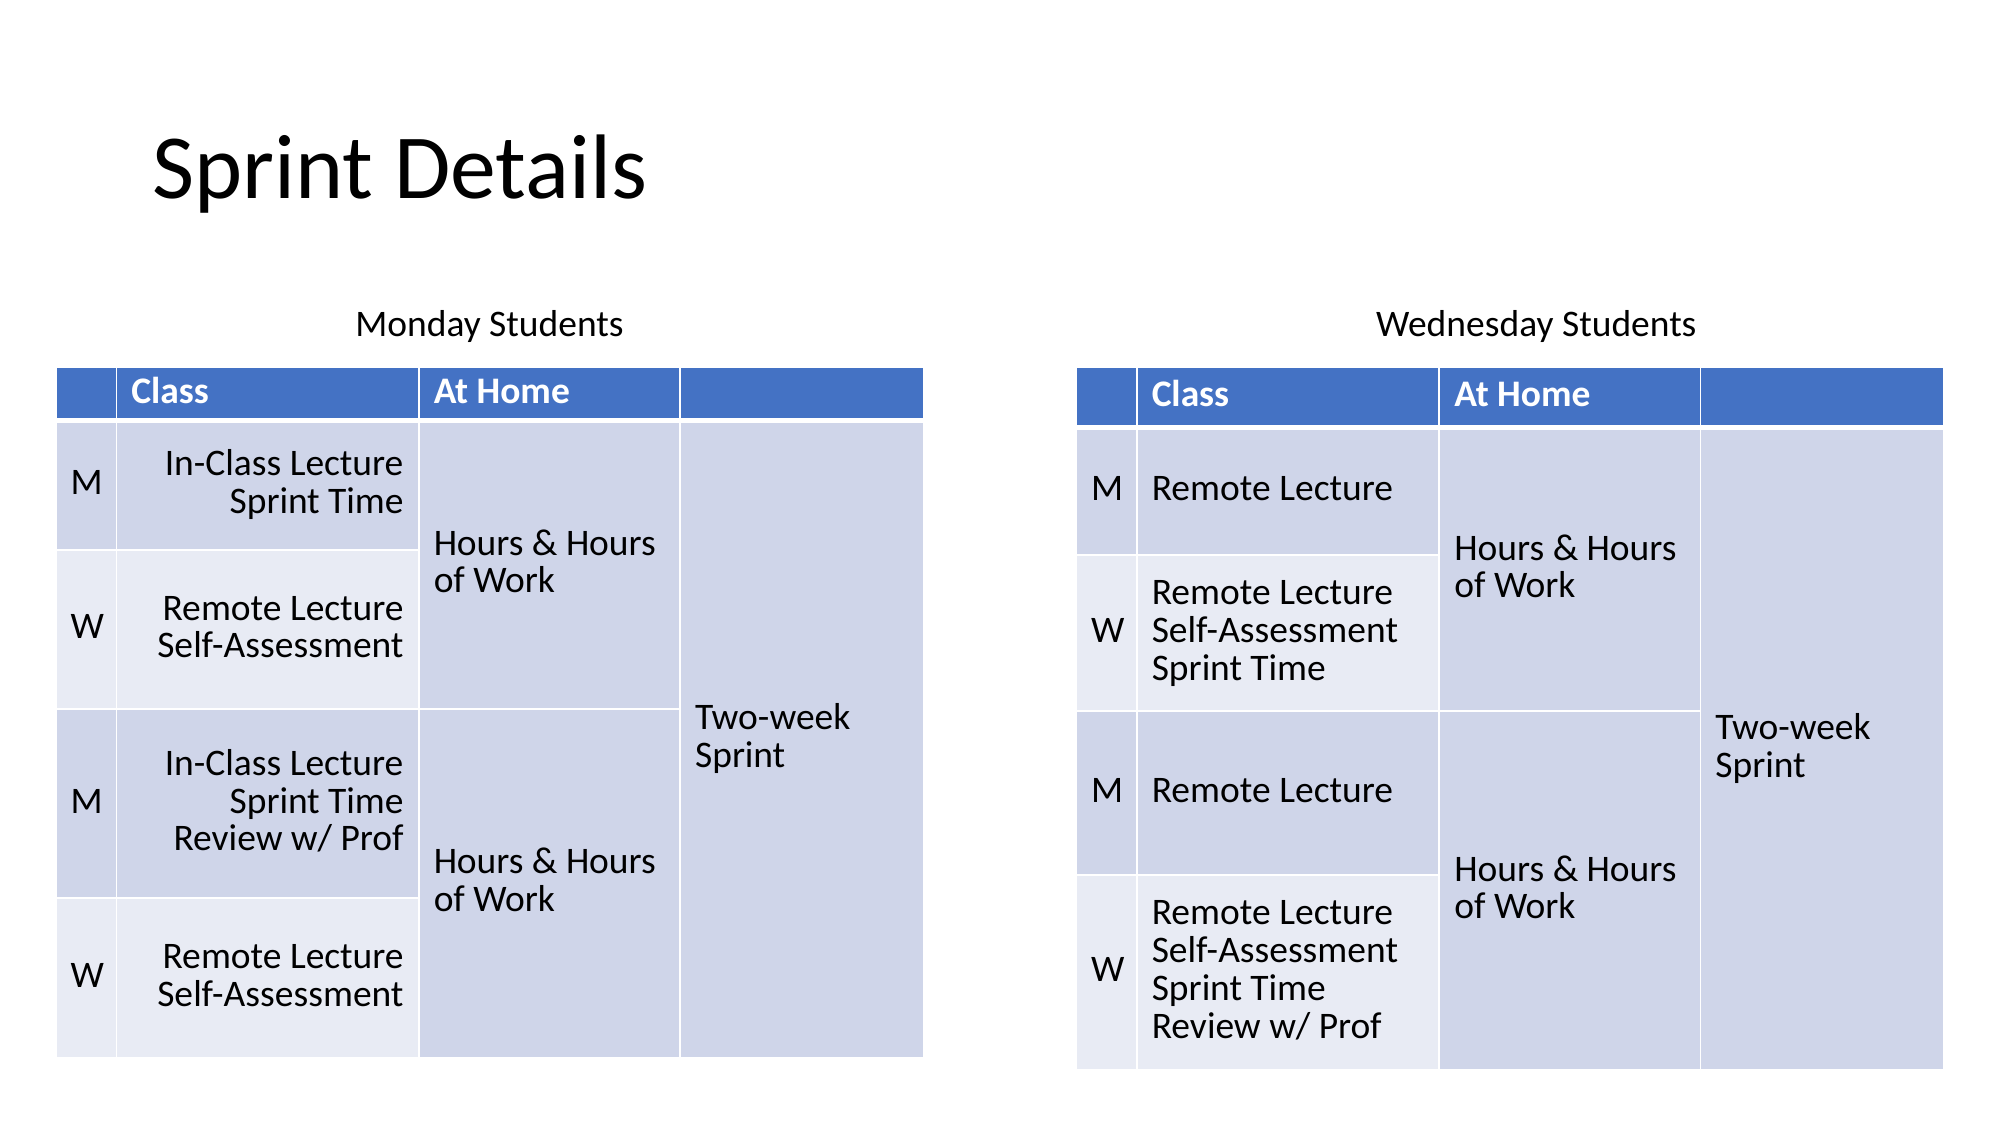

# Sprint Details
Monday Students
Wednesday Students
|  | Class | At Home |  |
| --- | --- | --- | --- |
| M | In-Class Lecture Sprint Time | Hours & Hours of Work | Two-week Sprint |
| W | Remote Lecture Self-Assessment |  |  |
| M | In-Class Lecture Sprint Time Review w/ Prof | Hours & Hours of Work |  |
| W | Remote Lecture Self-Assessment |  |  |
|  | Class | At Home |  |
| --- | --- | --- | --- |
| M | Remote Lecture | Hours & Hours of Work | Two-week Sprint |
| W | Remote Lecture Self-Assessment Sprint Time |  |  |
| M | Remote Lecture | Hours & Hours of Work |  |
| W | Remote Lecture Self-Assessment Sprint Time Review w/ Prof |  |  |